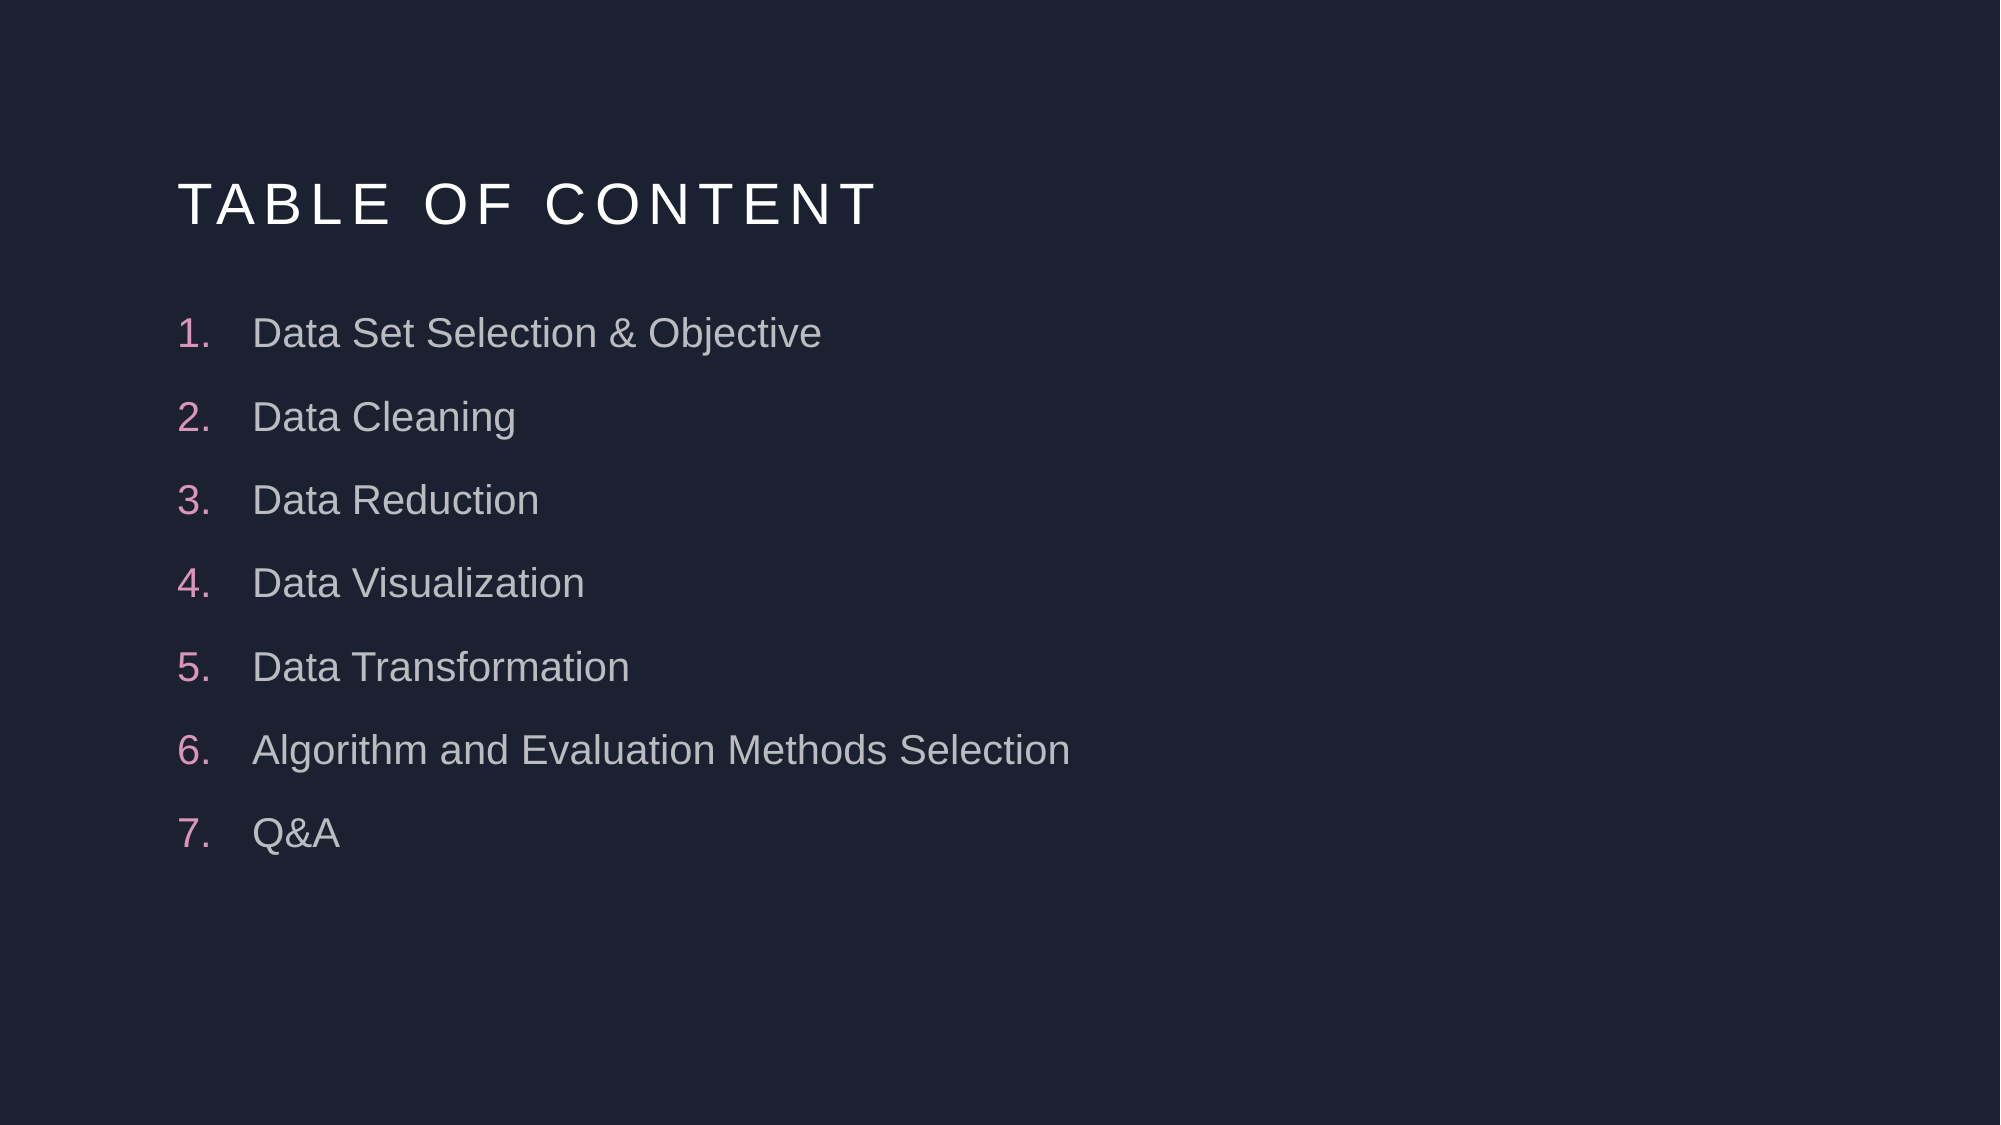

# Table of content
Data Set Selection & Objective
Data Cleaning
Data Reduction
Data Visualization
Data Transformation
Algorithm and Evaluation Methods Selection
Q&A